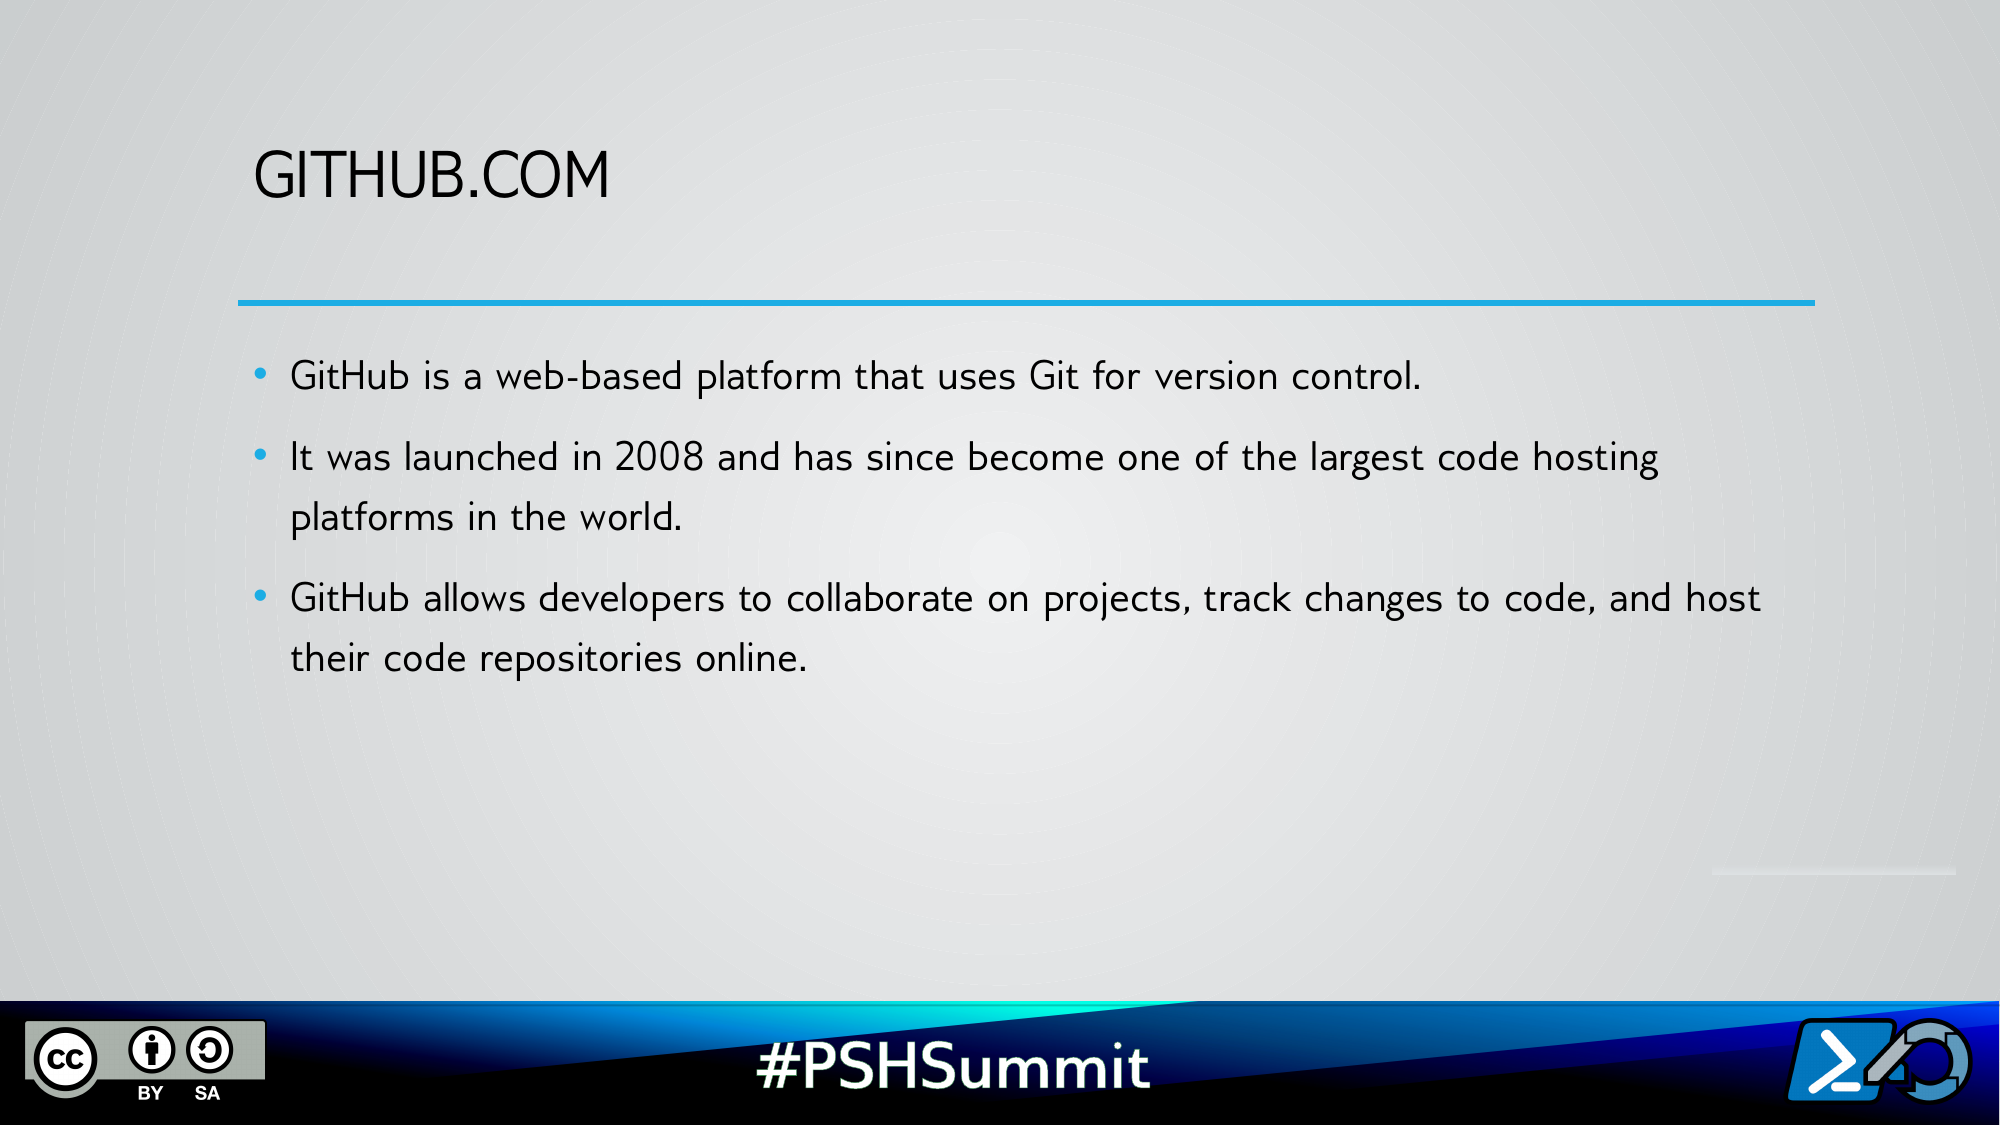

# Github.com
GitHub is a web-based platform that uses Git for version control.
It was launched in 2008 and has since become one of the largest code hosting platforms in the world.
GitHub allows developers to collaborate on projects, track changes to code, and host their code repositories online.